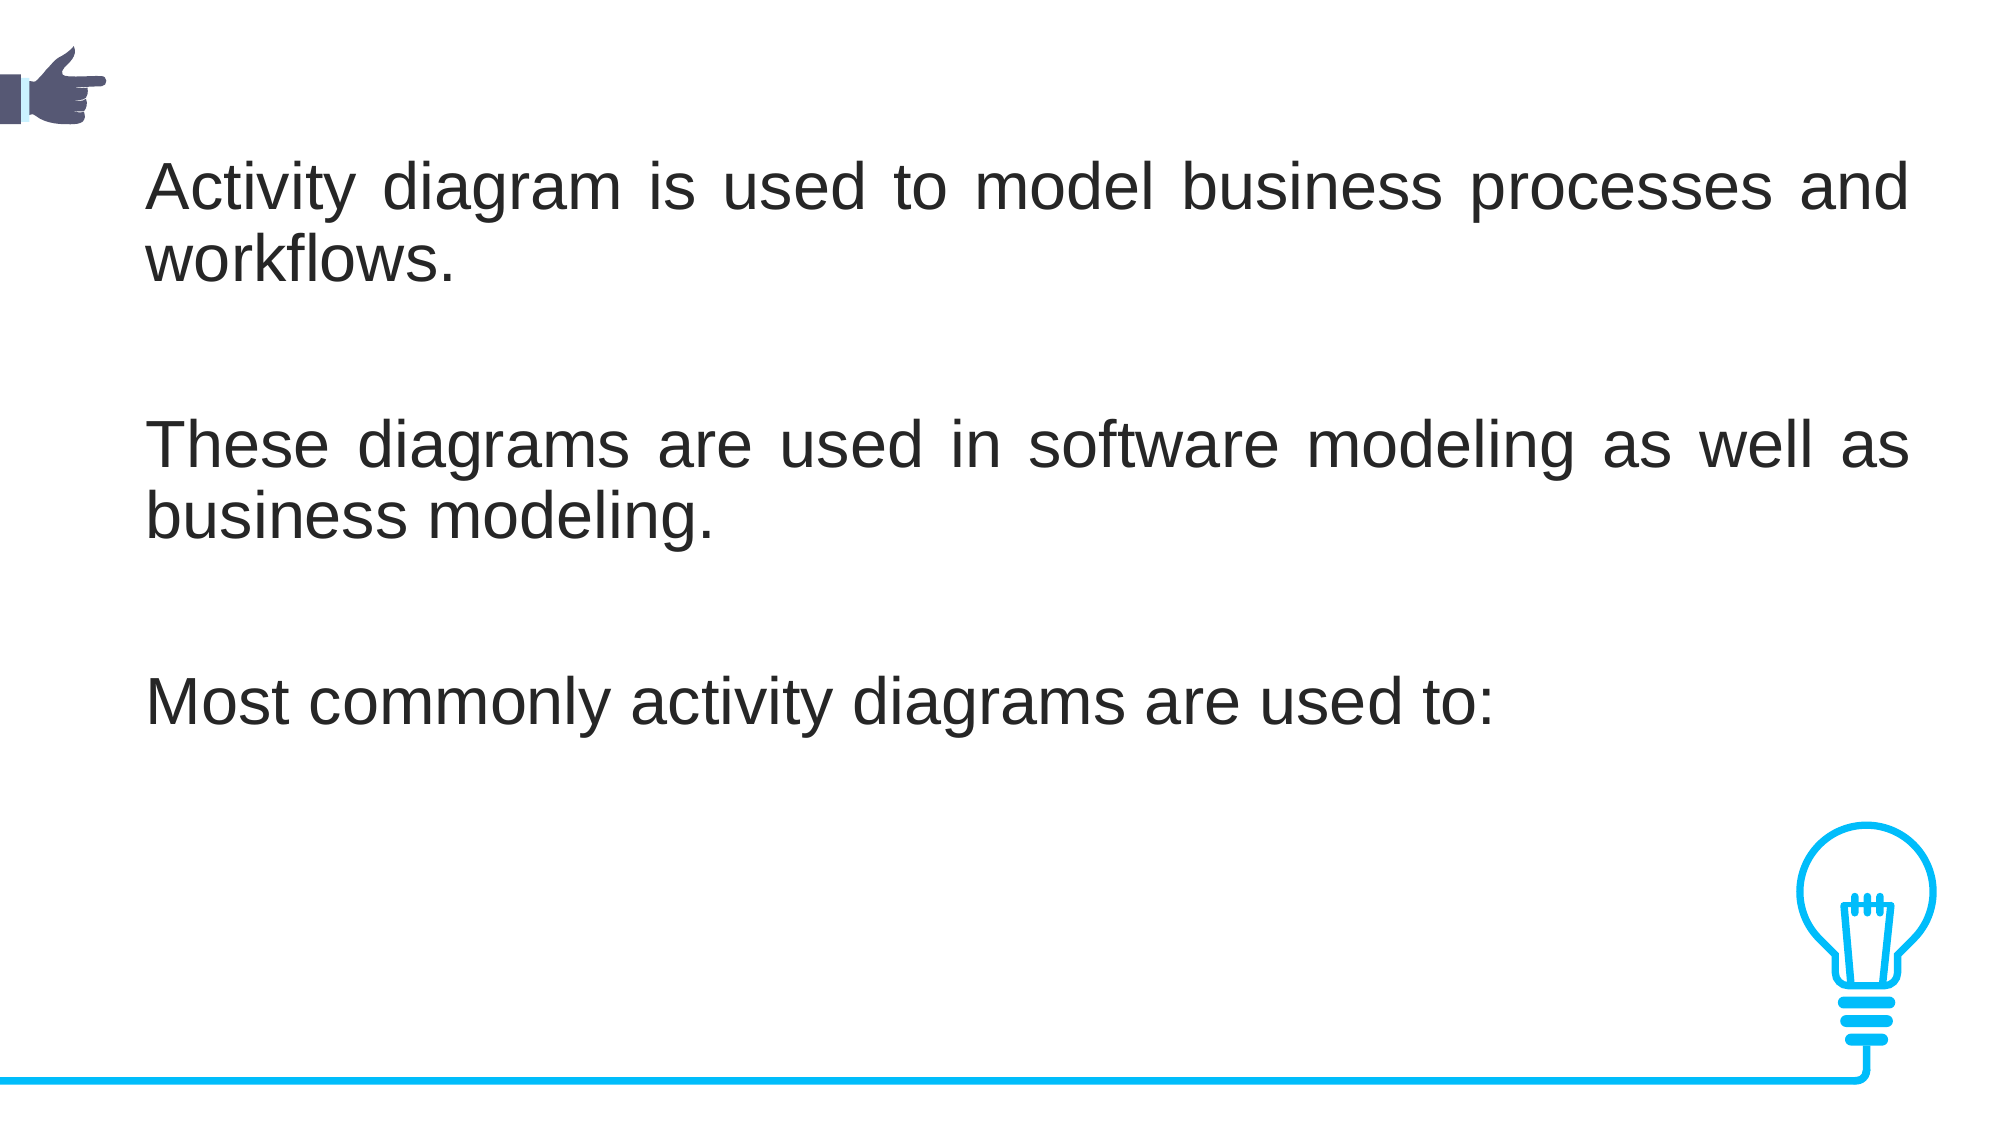

Activity diagram is used to model business processes and workflows.

These diagrams are used in software modeling as well as business modeling.

Most commonly activity diagrams are used to: